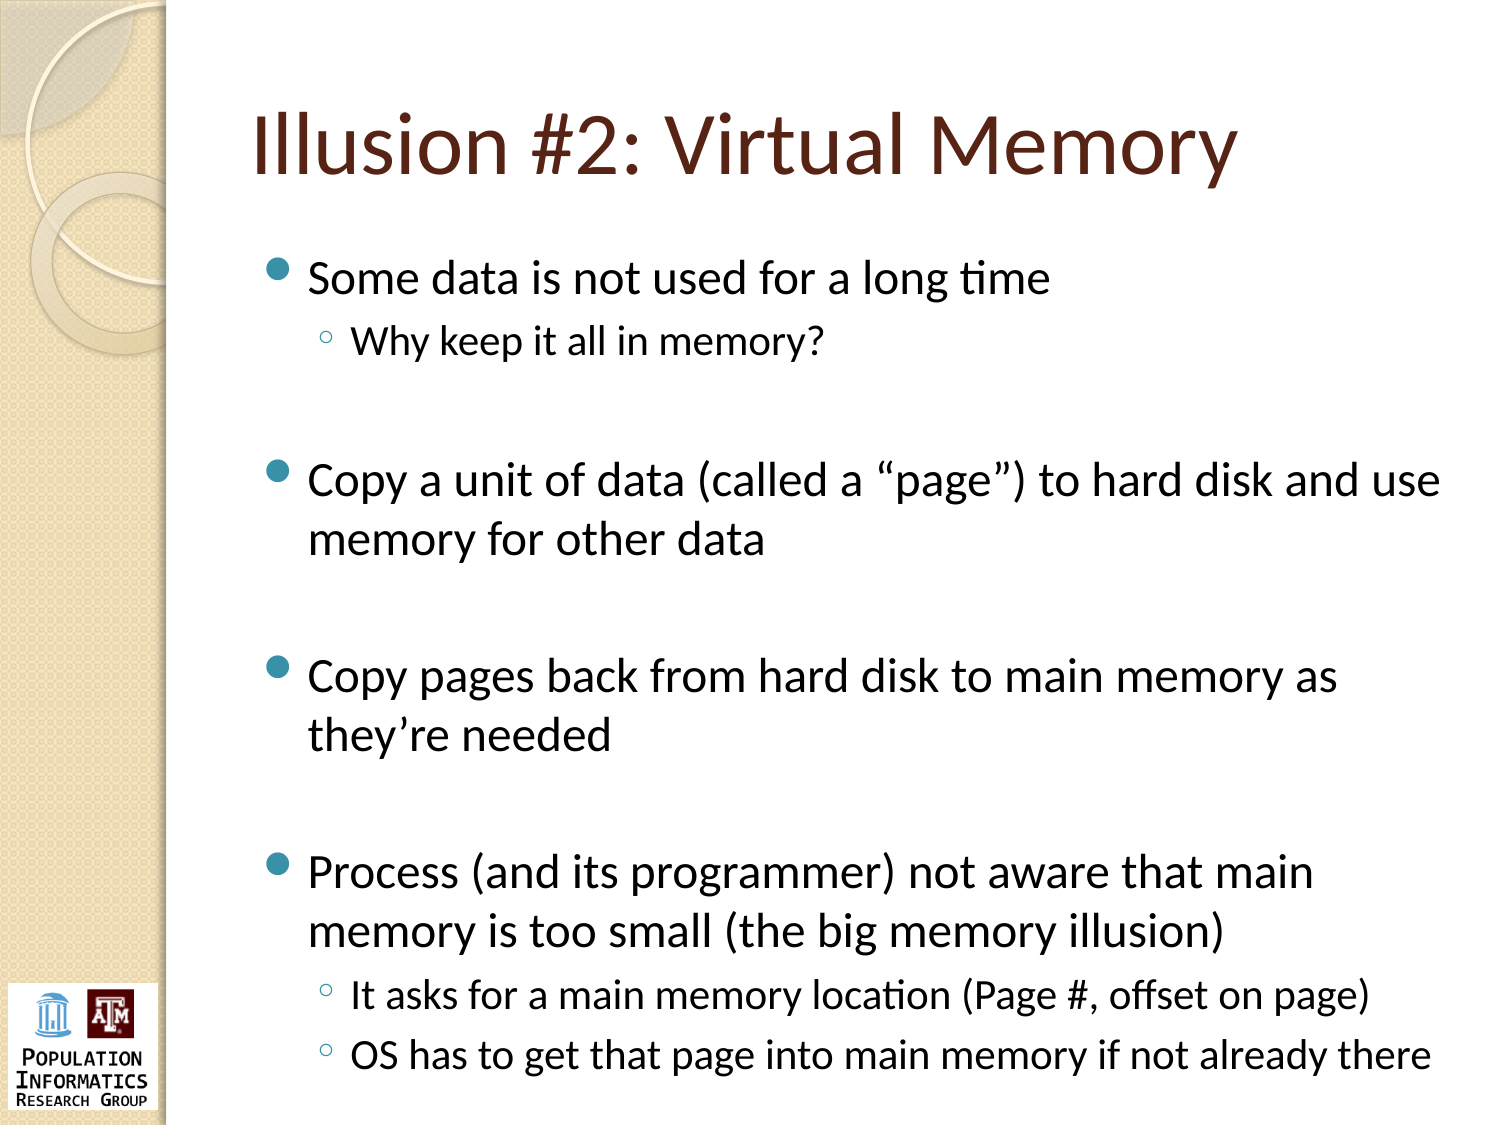

# Illusion #2: Virtual Memory
Some data is not used for a long time
Why keep it all in memory?

Copy a unit of data (called a “page”) to hard disk and use memory for other data

Copy pages back from hard disk to main memory as they’re needed

Process (and its programmer) not aware that main memory is too small (the big memory illusion)
It asks for a main memory location (Page #, offset on page)
OS has to get that page into main memory if not already there